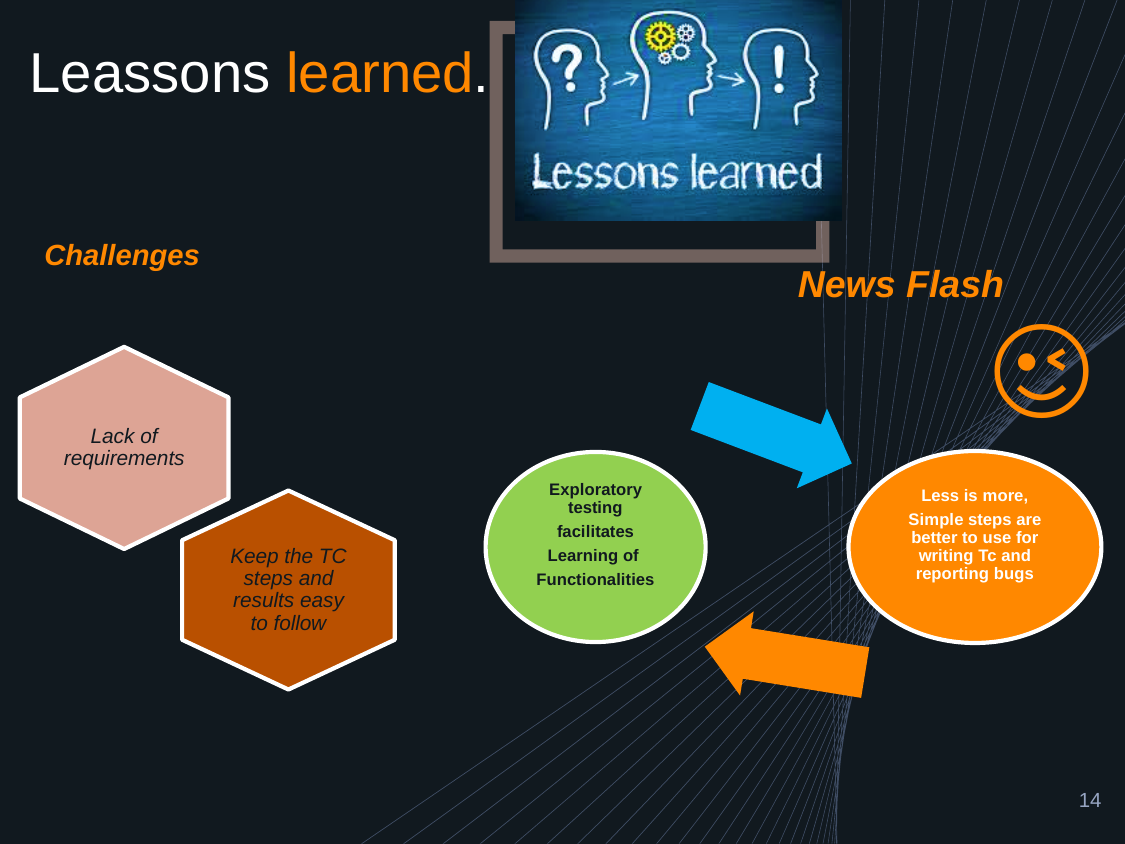

# Leassons learned.
Challenges
News Flash

Keep the TC steps and results easy to follow

Lack of requirements
😉
Exploratory testing
 facilitates
Learning of
Functionalities

Less is more,
Simple steps are better to use for writing Tc and reporting bugs

14